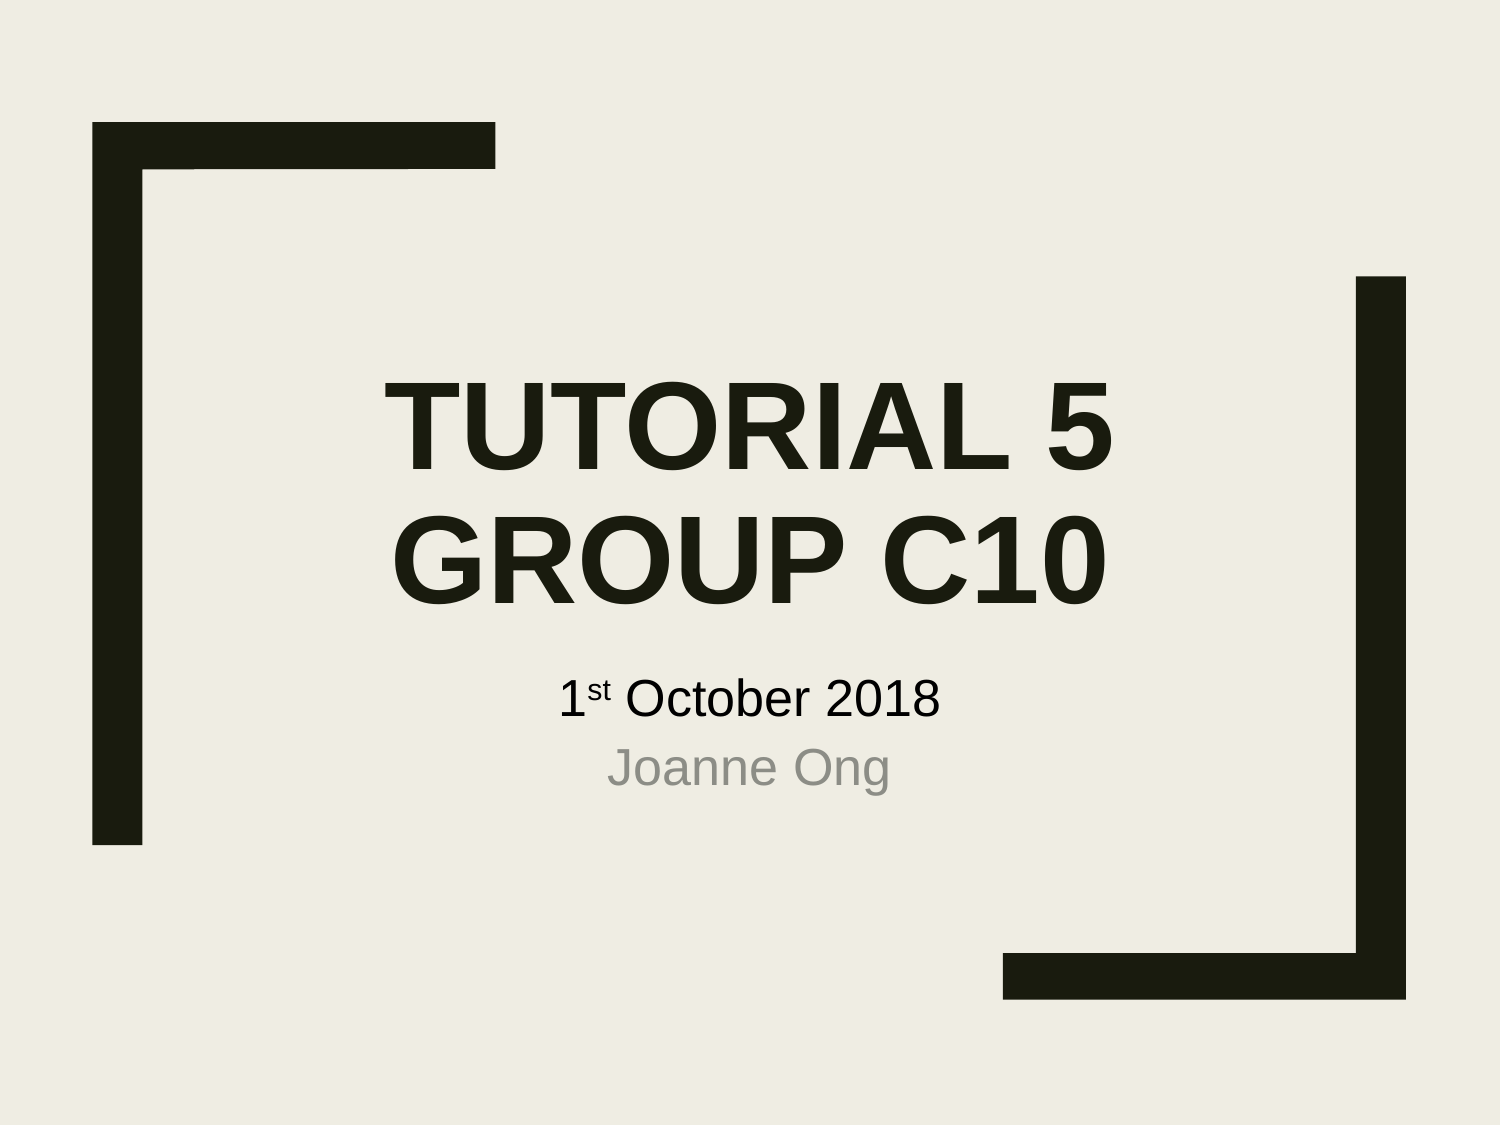

# Tutorial 5 Group C10
1st October 2018
Joanne Ong